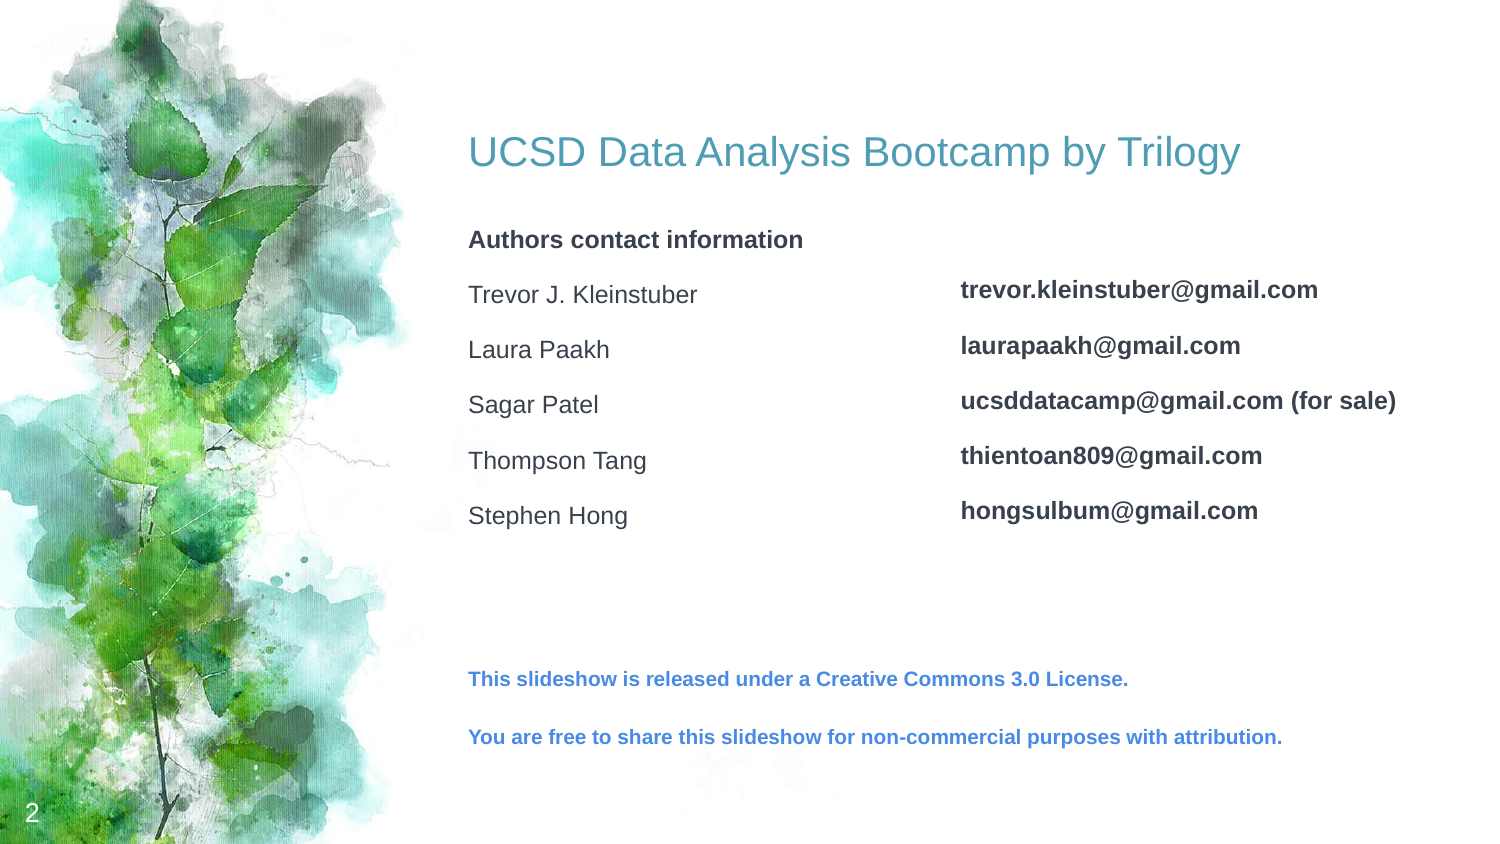

# UCSD Data Analysis Bootcamp by Trilogy
Authors contact information
Trevor J. Kleinstuber
Laura Paakh
Sagar Patel
Thompson Tang
Stephen Hong

trevor.kleinstuber@gmail.com
laurapaakh@gmail.com
ucsddatacamp@gmail.com (for sale)
thientoan809@gmail.com
hongsulbum@gmail.com

This slideshow is released under a Creative Commons 3.0 License.

You are free to share this slideshow for non-commercial purposes with attribution.

2